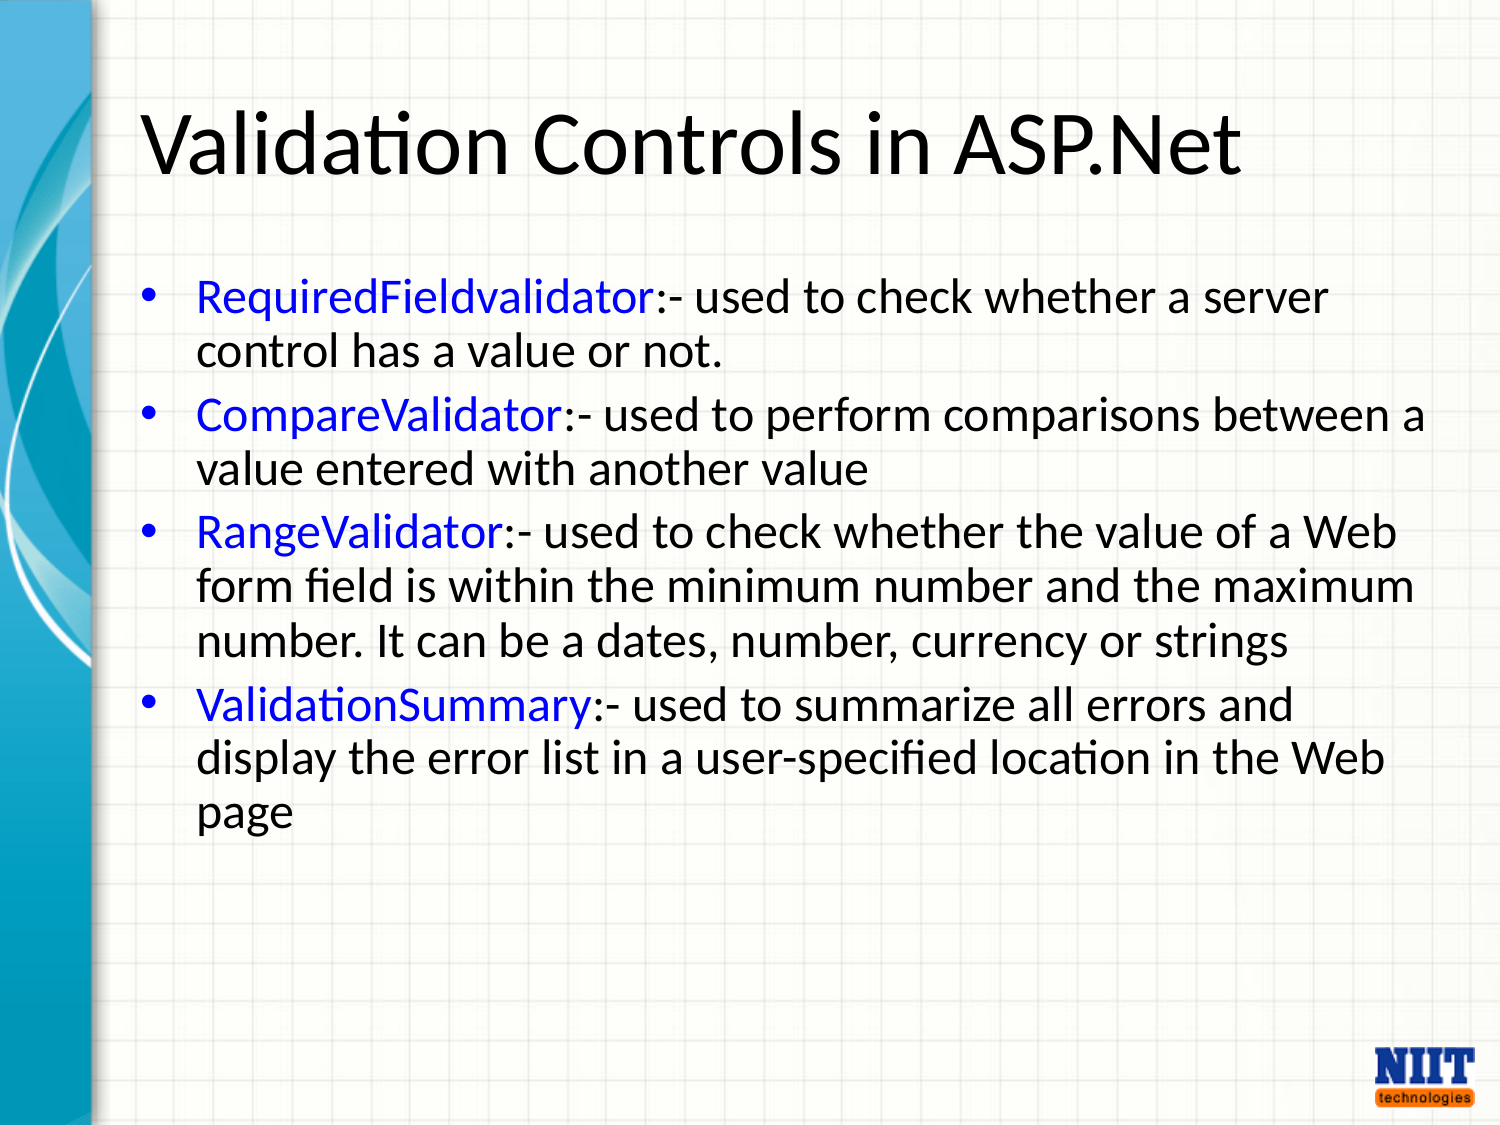

# Validation Controls in ASP.Net
RequiredFieldvalidator:- used to check whether a server control has a value or not.
CompareValidator:- used to perform comparisons between a value entered with another value
RangeValidator:- used to check whether the value of a Web form field is within the minimum number and the maximum number. It can be a dates, number, currency or strings
ValidationSummary:- used to summarize all errors and display the error list in a user-specified location in the Web page